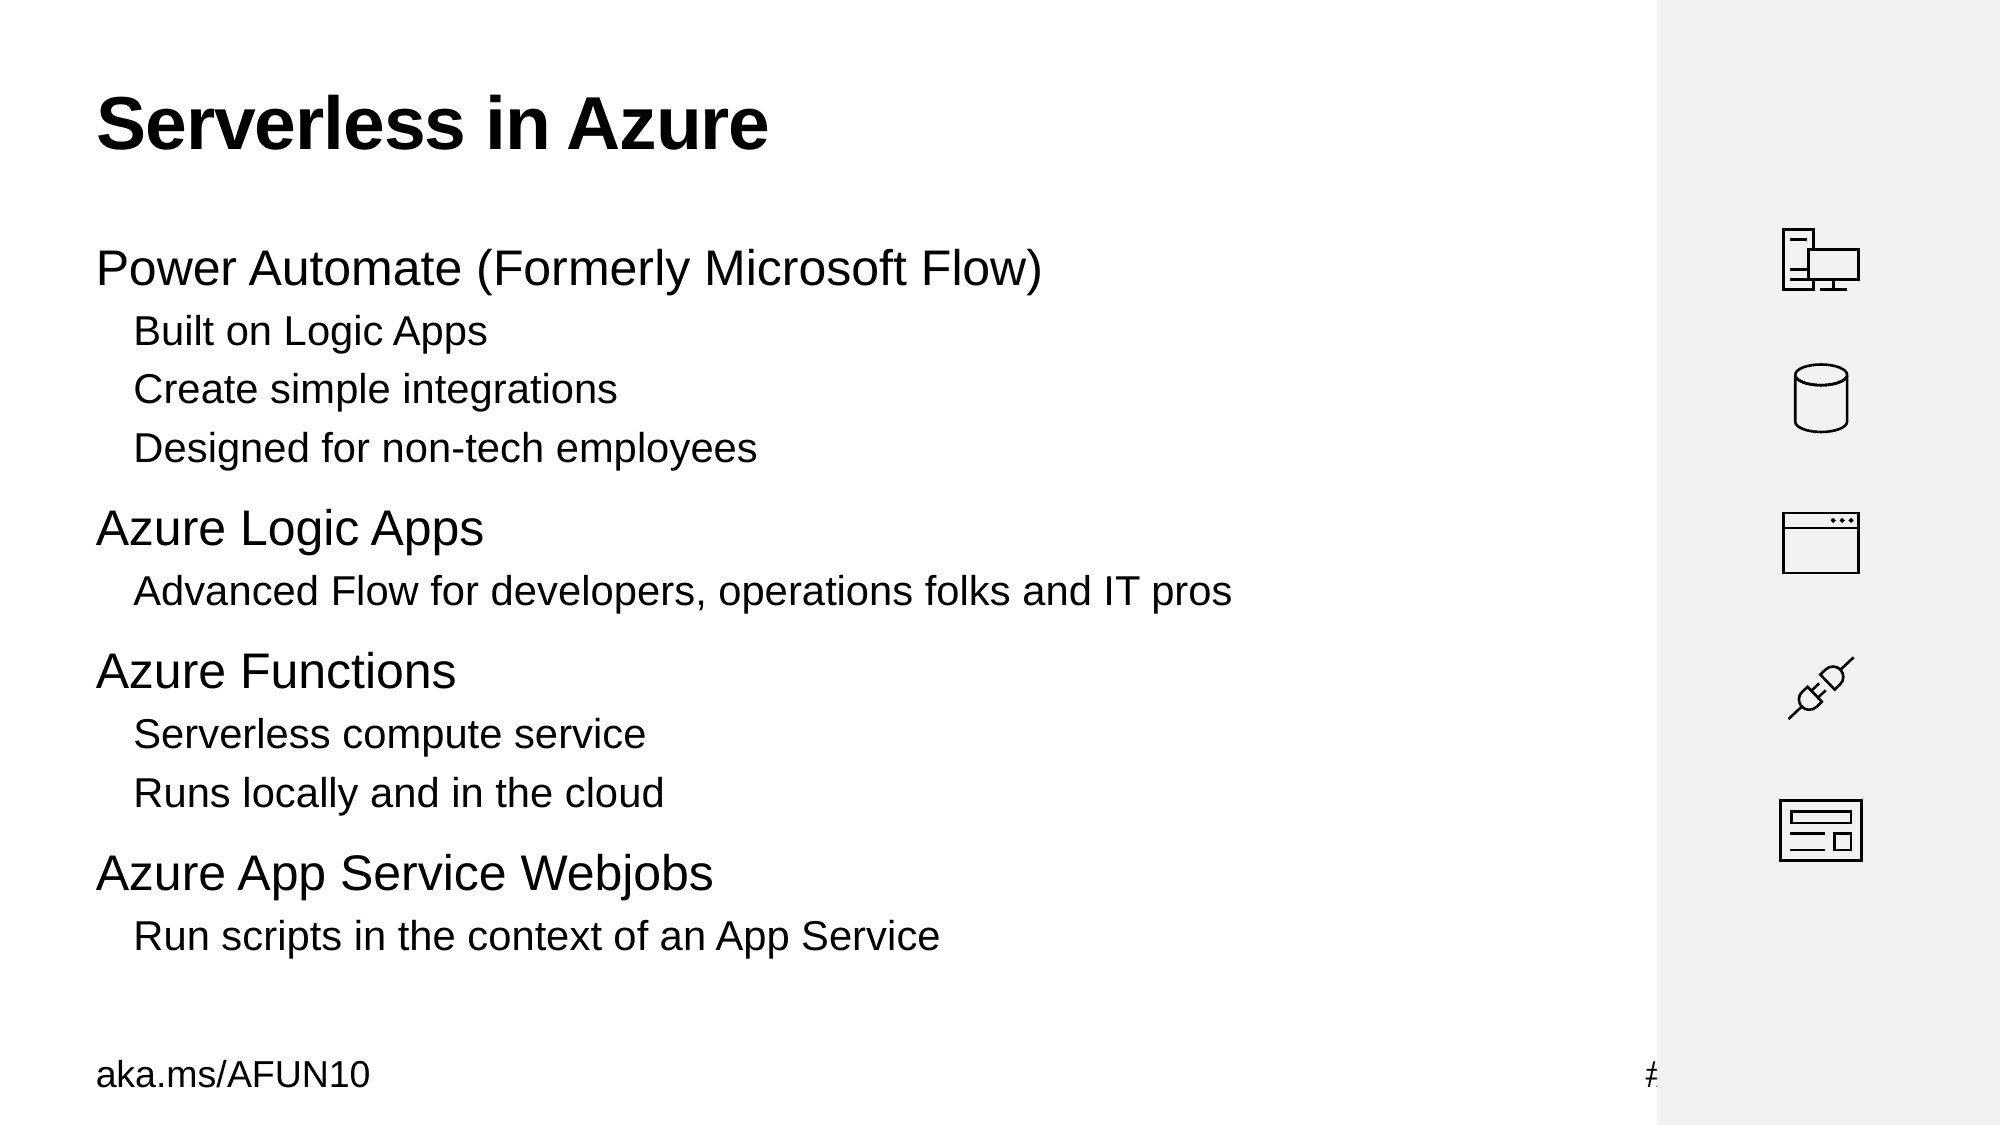

# Serverless in Azure

Power Automate (Formerly Microsoft Flow)
Built on Logic Apps
Create simple integrations
Designed for non-tech employees
Azure Logic Apps
Advanced Flow for developers, operations folks and IT pros
Azure Functions
Serverless compute service
Runs locally and in the cloud
Azure App Service Webjobs
Run scripts in the context of an App Service